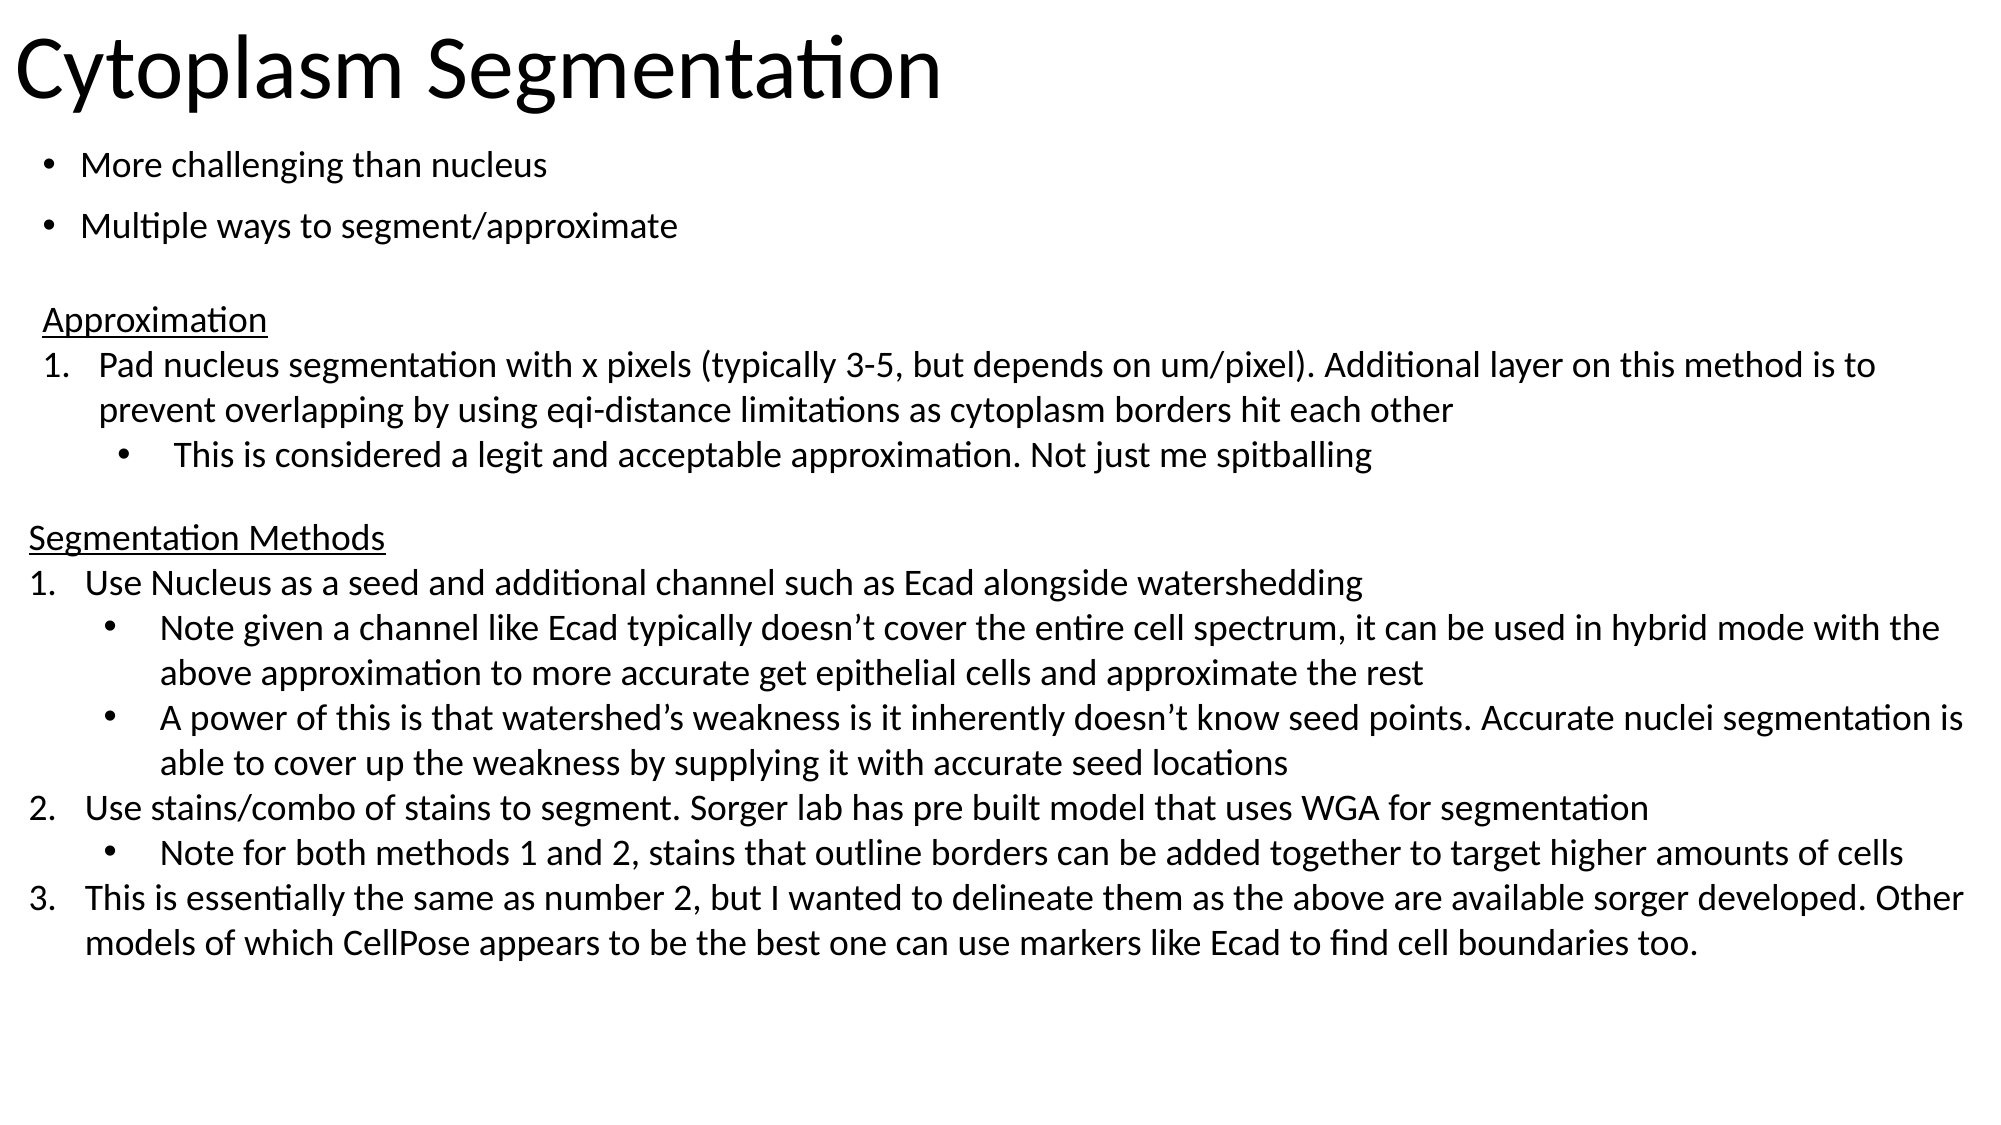

# Cytoplasm Segmentation
More challenging than nucleus
Multiple ways to segment/approximate
Approximation
Pad nucleus segmentation with x pixels (typically 3-5, but depends on um/pixel). Additional layer on this method is to prevent overlapping by using eqi-distance limitations as cytoplasm borders hit each other
This is considered a legit and acceptable approximation. Not just me spitballing
Segmentation Methods
Use Nucleus as a seed and additional channel such as Ecad alongside watershedding
Note given a channel like Ecad typically doesn’t cover the entire cell spectrum, it can be used in hybrid mode with the above approximation to more accurate get epithelial cells and approximate the rest
A power of this is that watershed’s weakness is it inherently doesn’t know seed points. Accurate nuclei segmentation is able to cover up the weakness by supplying it with accurate seed locations
Use stains/combo of stains to segment. Sorger lab has pre built model that uses WGA for segmentation
Note for both methods 1 and 2, stains that outline borders can be added together to target higher amounts of cells
This is essentially the same as number 2, but I wanted to delineate them as the above are available sorger developed. Other models of which CellPose appears to be the best one can use markers like Ecad to find cell boundaries too.